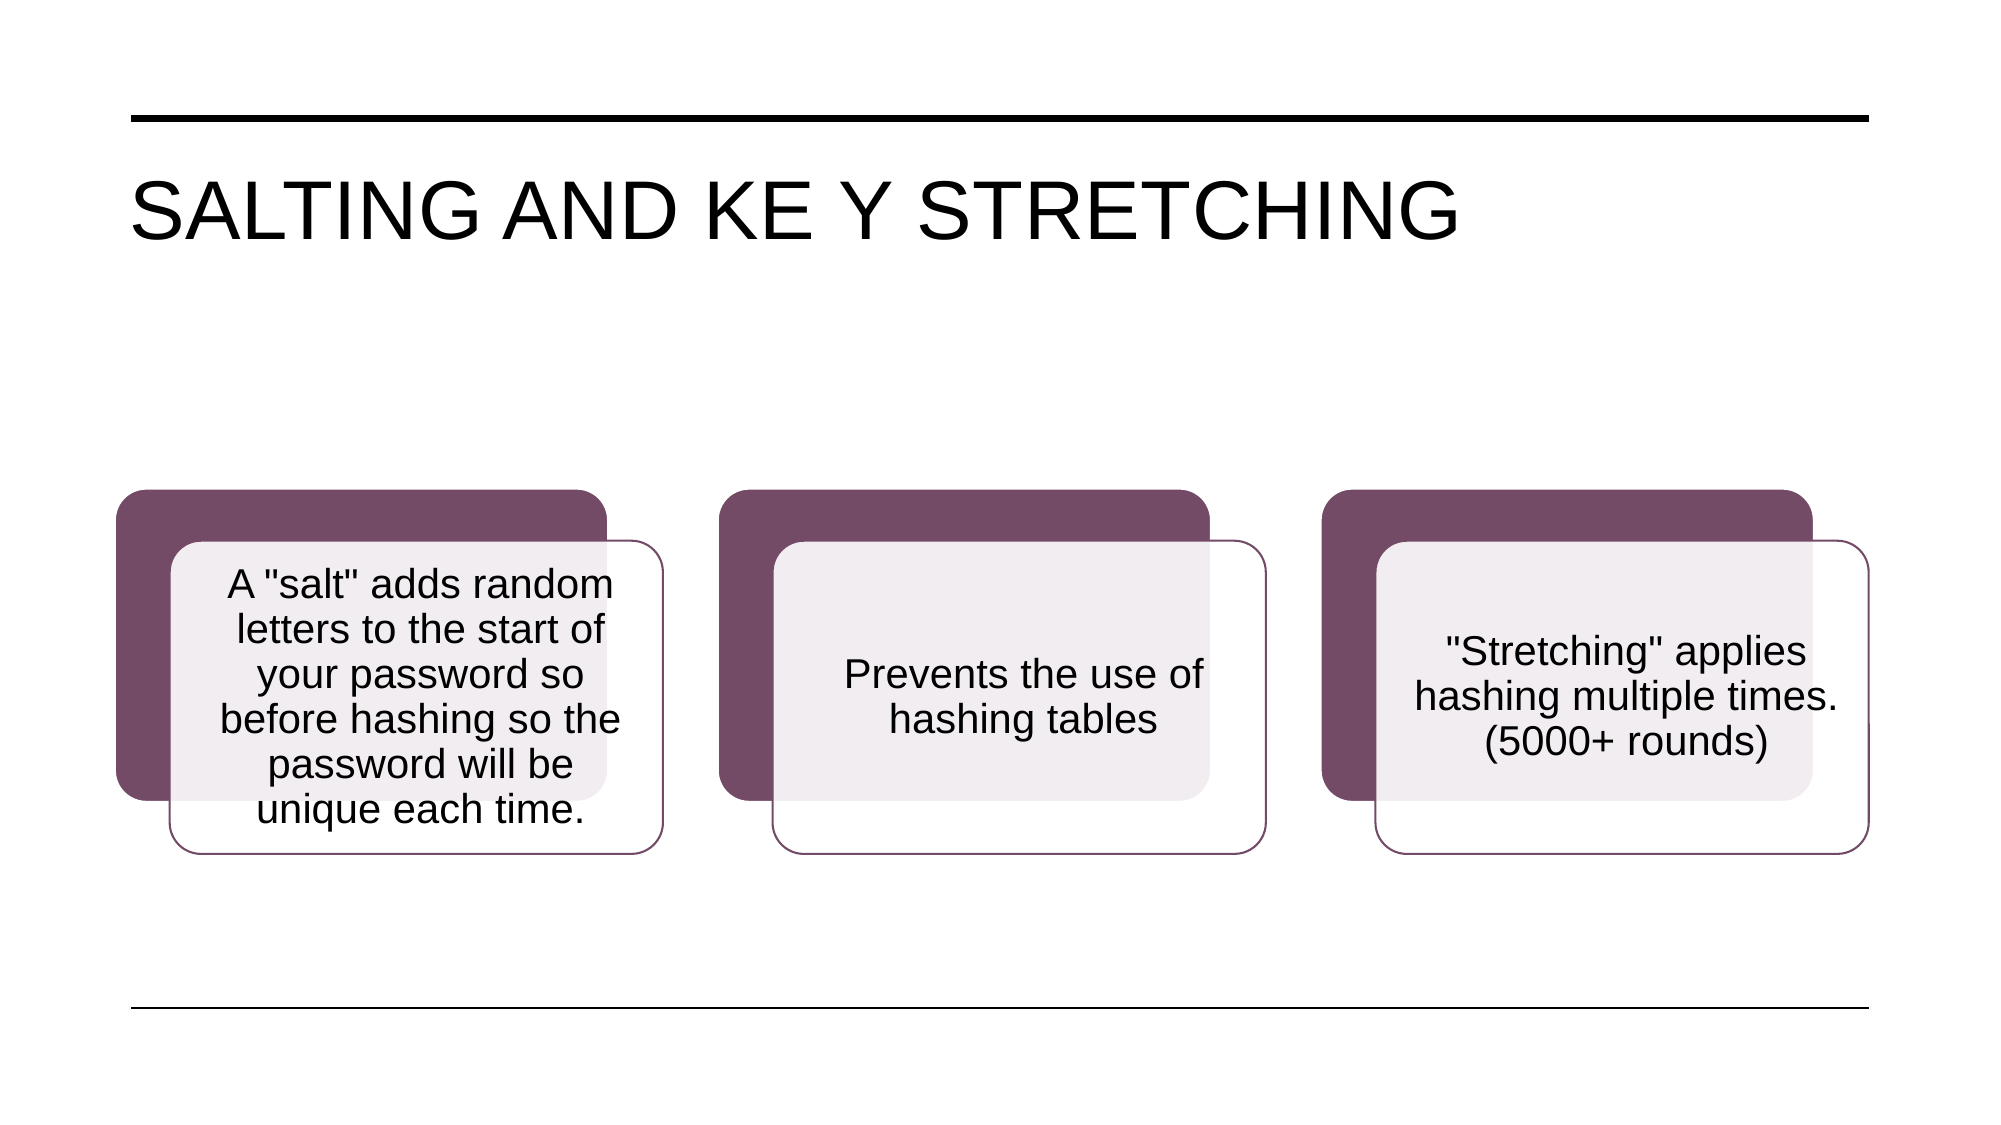

# Salting and Ke y Stretching
A "salt" adds random letters to the start of your password so before hashing so the password will be unique each time.
Prevents the use of hashing tables
"Stretching" applies hashing multiple times. (5000+ rounds)